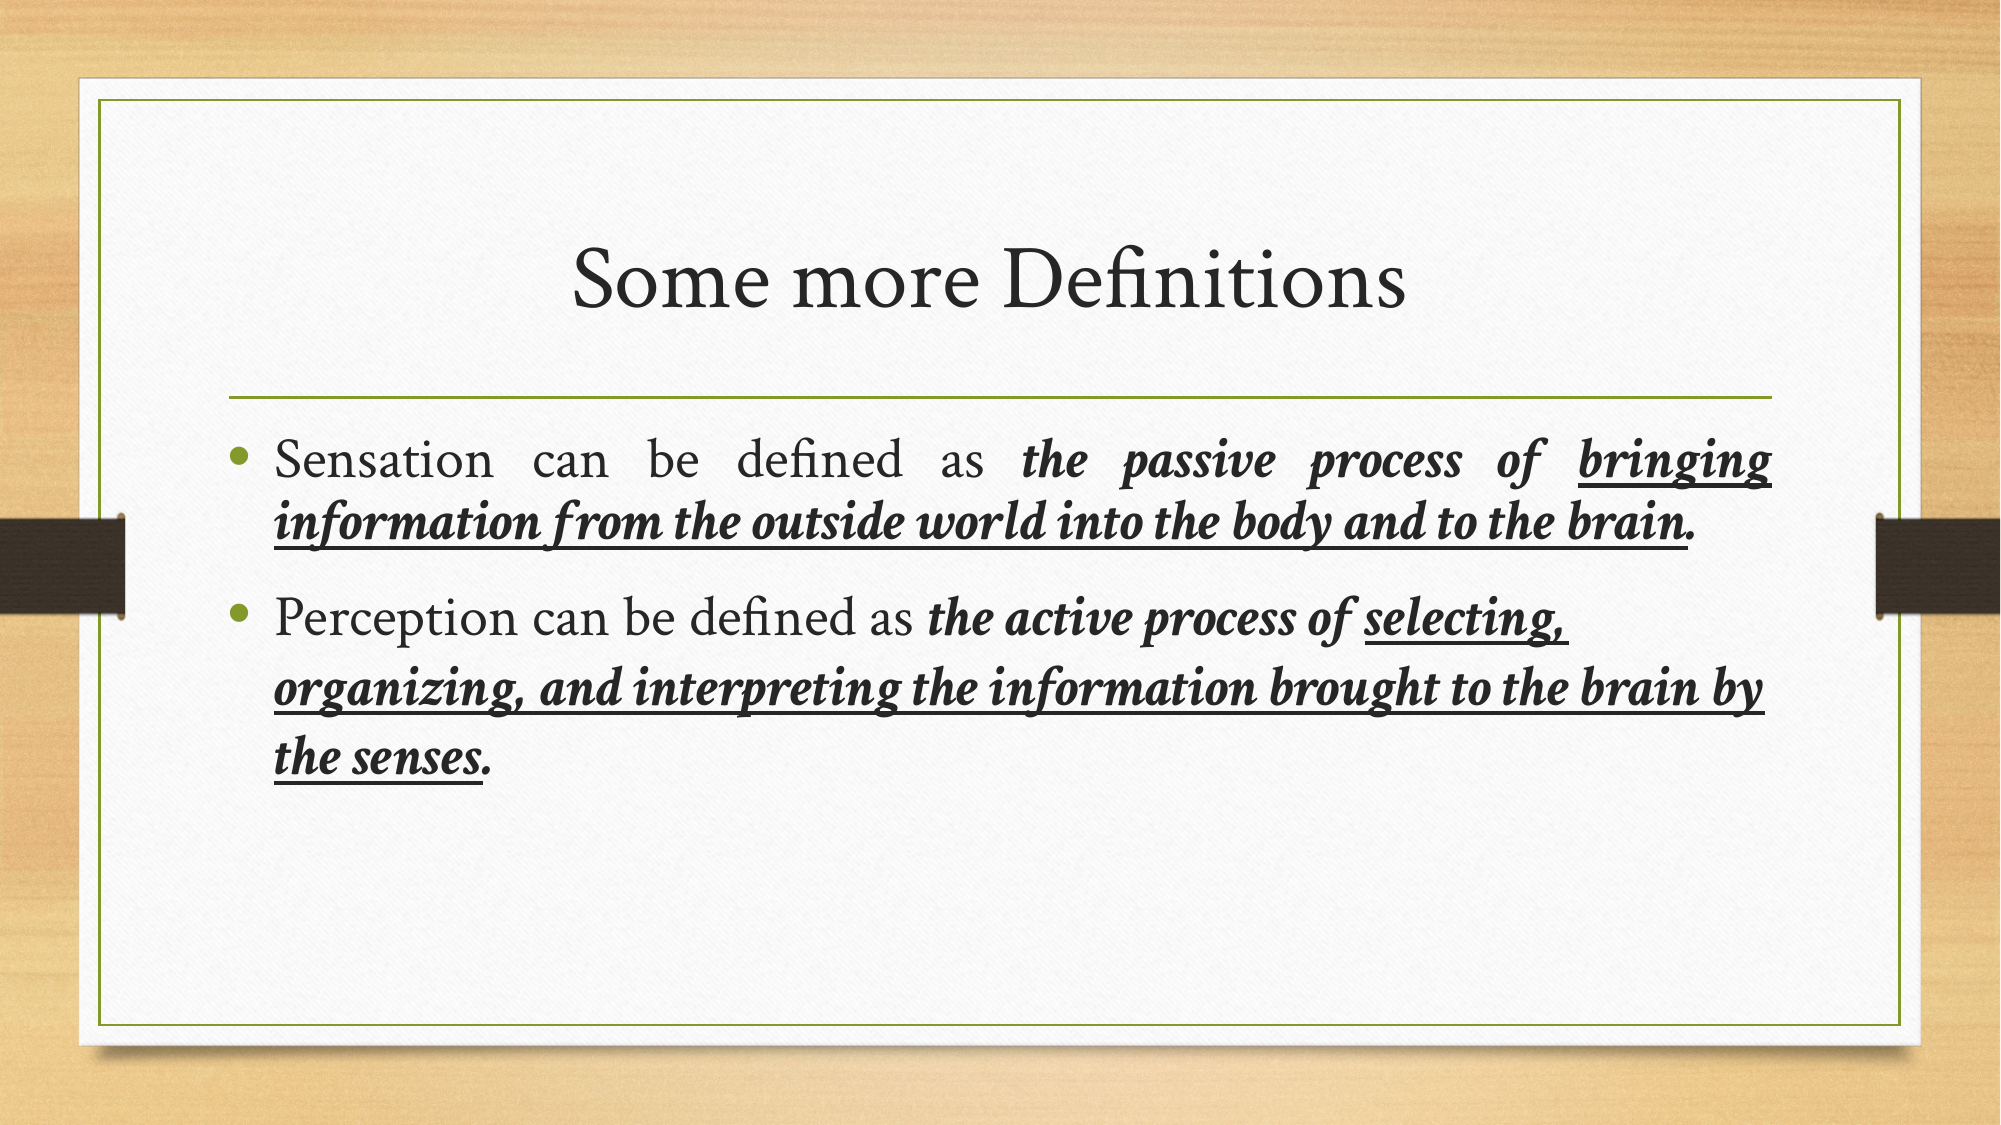

# Some more Definitions
Sensation can be defined as the passive process of bringing information from the outside world into the body and to the brain.
Perception can be defined as the active process of selecting, organizing, and interpreting the information brought to the brain by the senses.